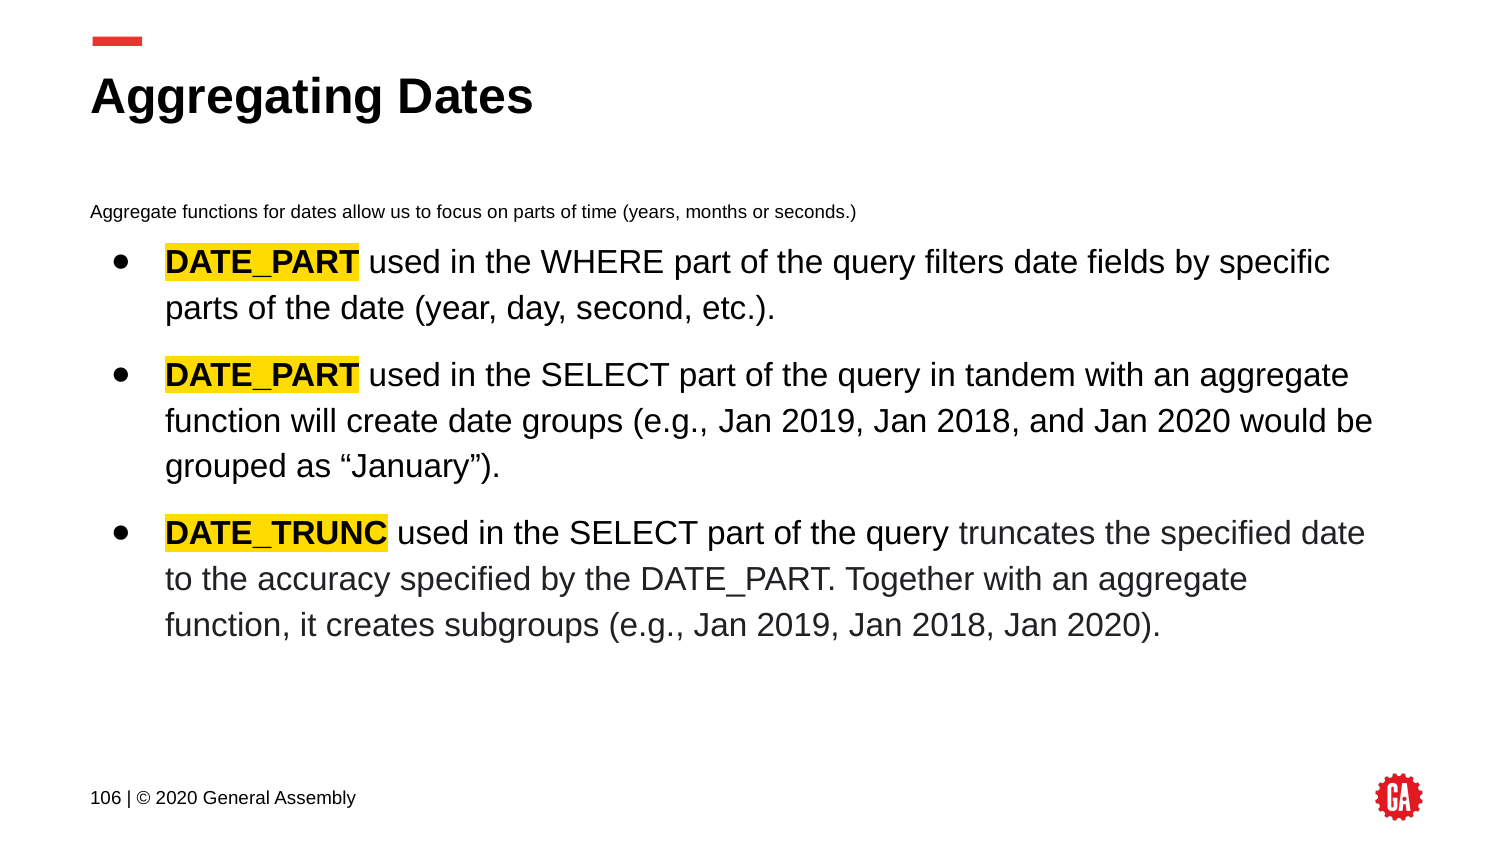

# Aggregating Dates
Aggregate functions for dates allow us to focus on parts of time (years, months or seconds.)
DATE_PART used in the WHERE part of the query filters date fields by specific parts of the date (year, day, second, etc.).
DATE_PART used in the SELECT part of the query in tandem with an aggregate function will create date groups (e.g., Jan 2019, Jan 2018, and Jan 2020 would be grouped as “January”).
DATE_TRUNC used in the SELECT part of the query truncates the specified date to the accuracy specified by the DATE_PART. Together with an aggregate function, it creates subgroups (e.g., Jan 2019, Jan 2018, Jan 2020).

106 | © 2020 General Assembly